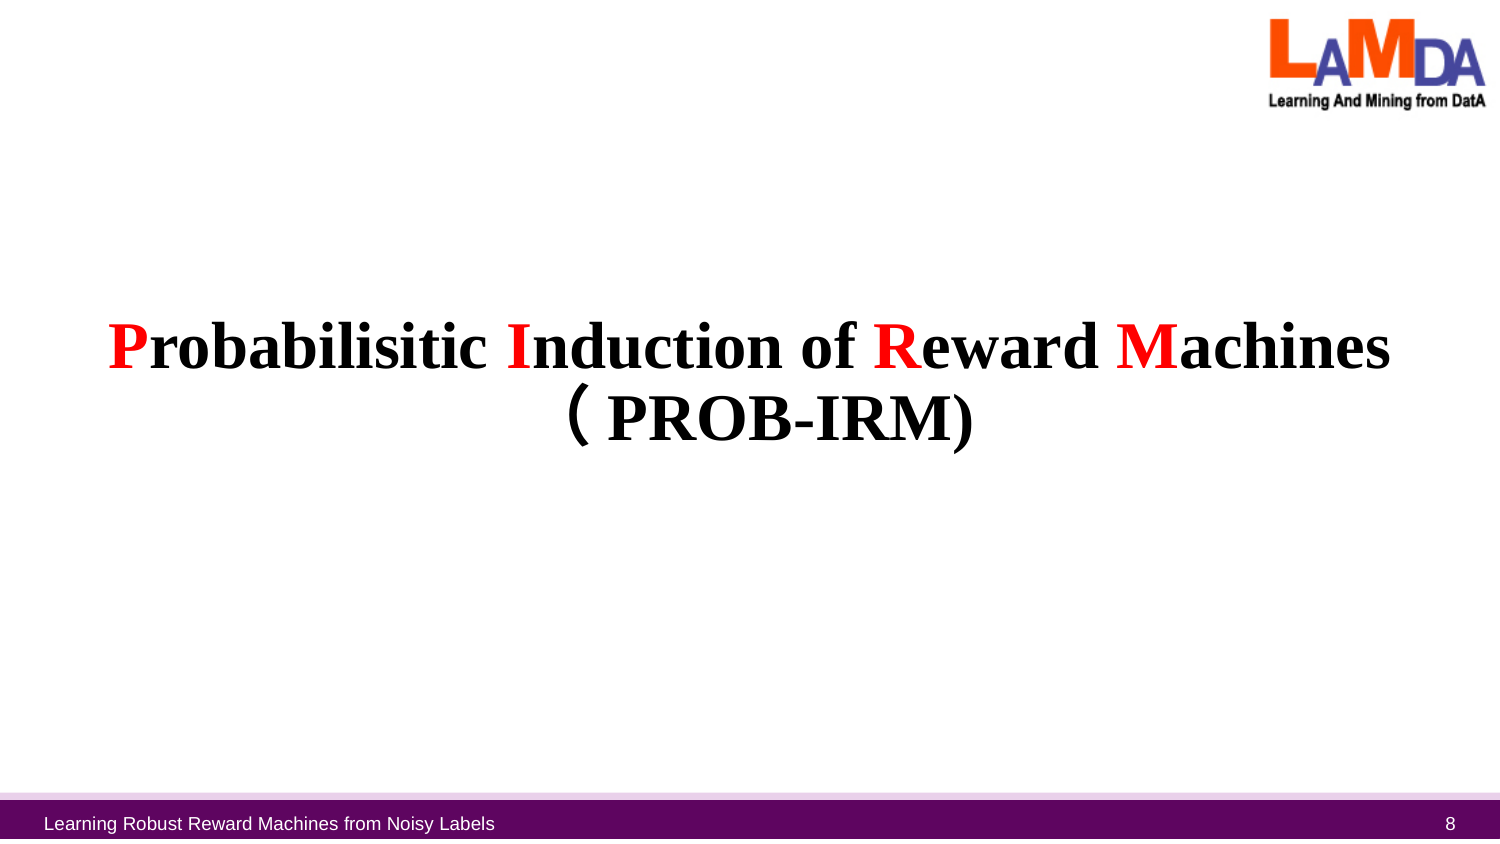

# Probabilisitic Induction of Reward Machines （PROB-IRM)